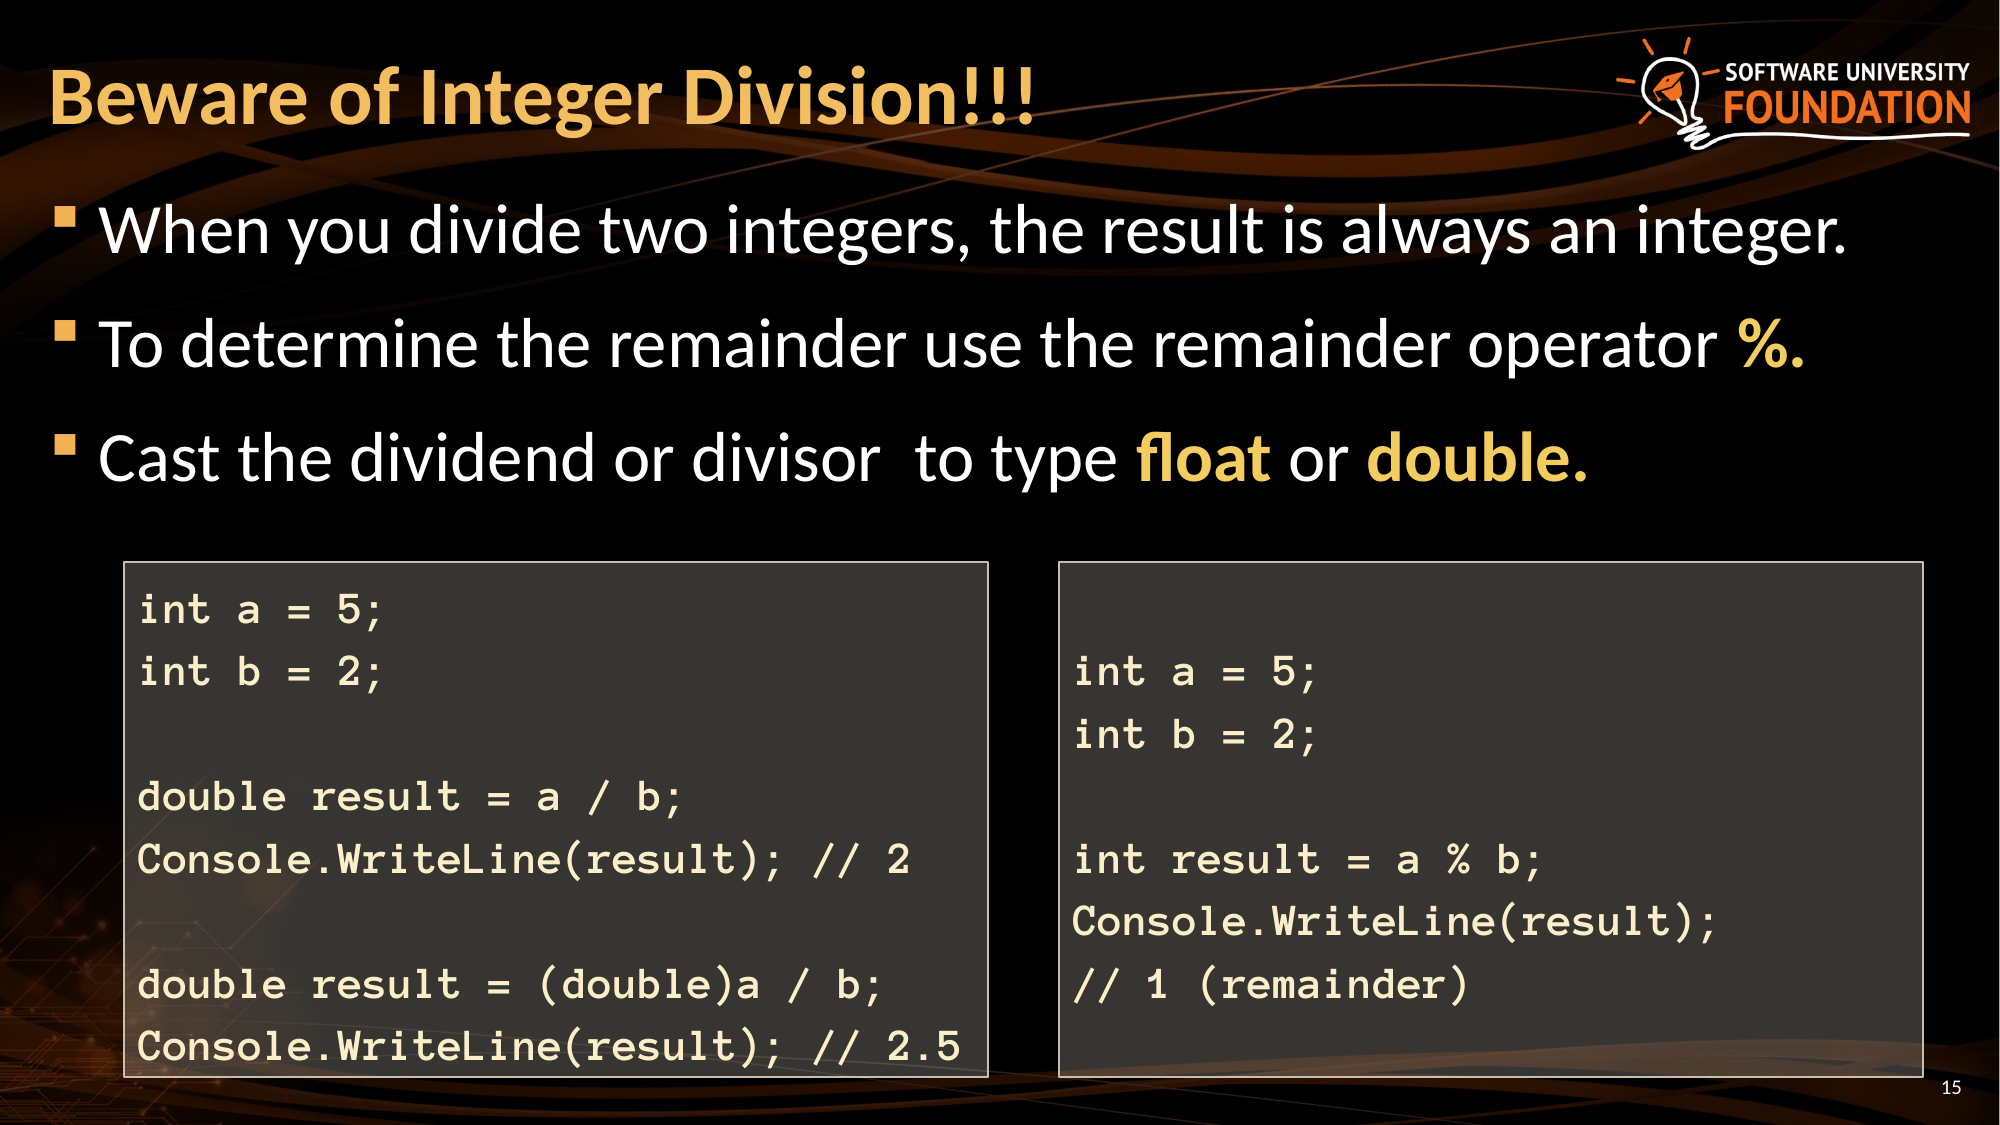

# Beware of Integer Division!!!
When you divide two integers, the result is always an integer.
To determine the remainder use the remainder operator %.
Cast the dividend or divisor  to type float or double.
int a = 5;
int b = 2;

double result = a / b;
Console.WriteLine(result); // 2

double result = (double)a / b;
Console.WriteLine(result); // 2.5

int a = 5;
int b = 2;

int result = a % b;
Console.WriteLine(result);
// 1 (remainder)

15